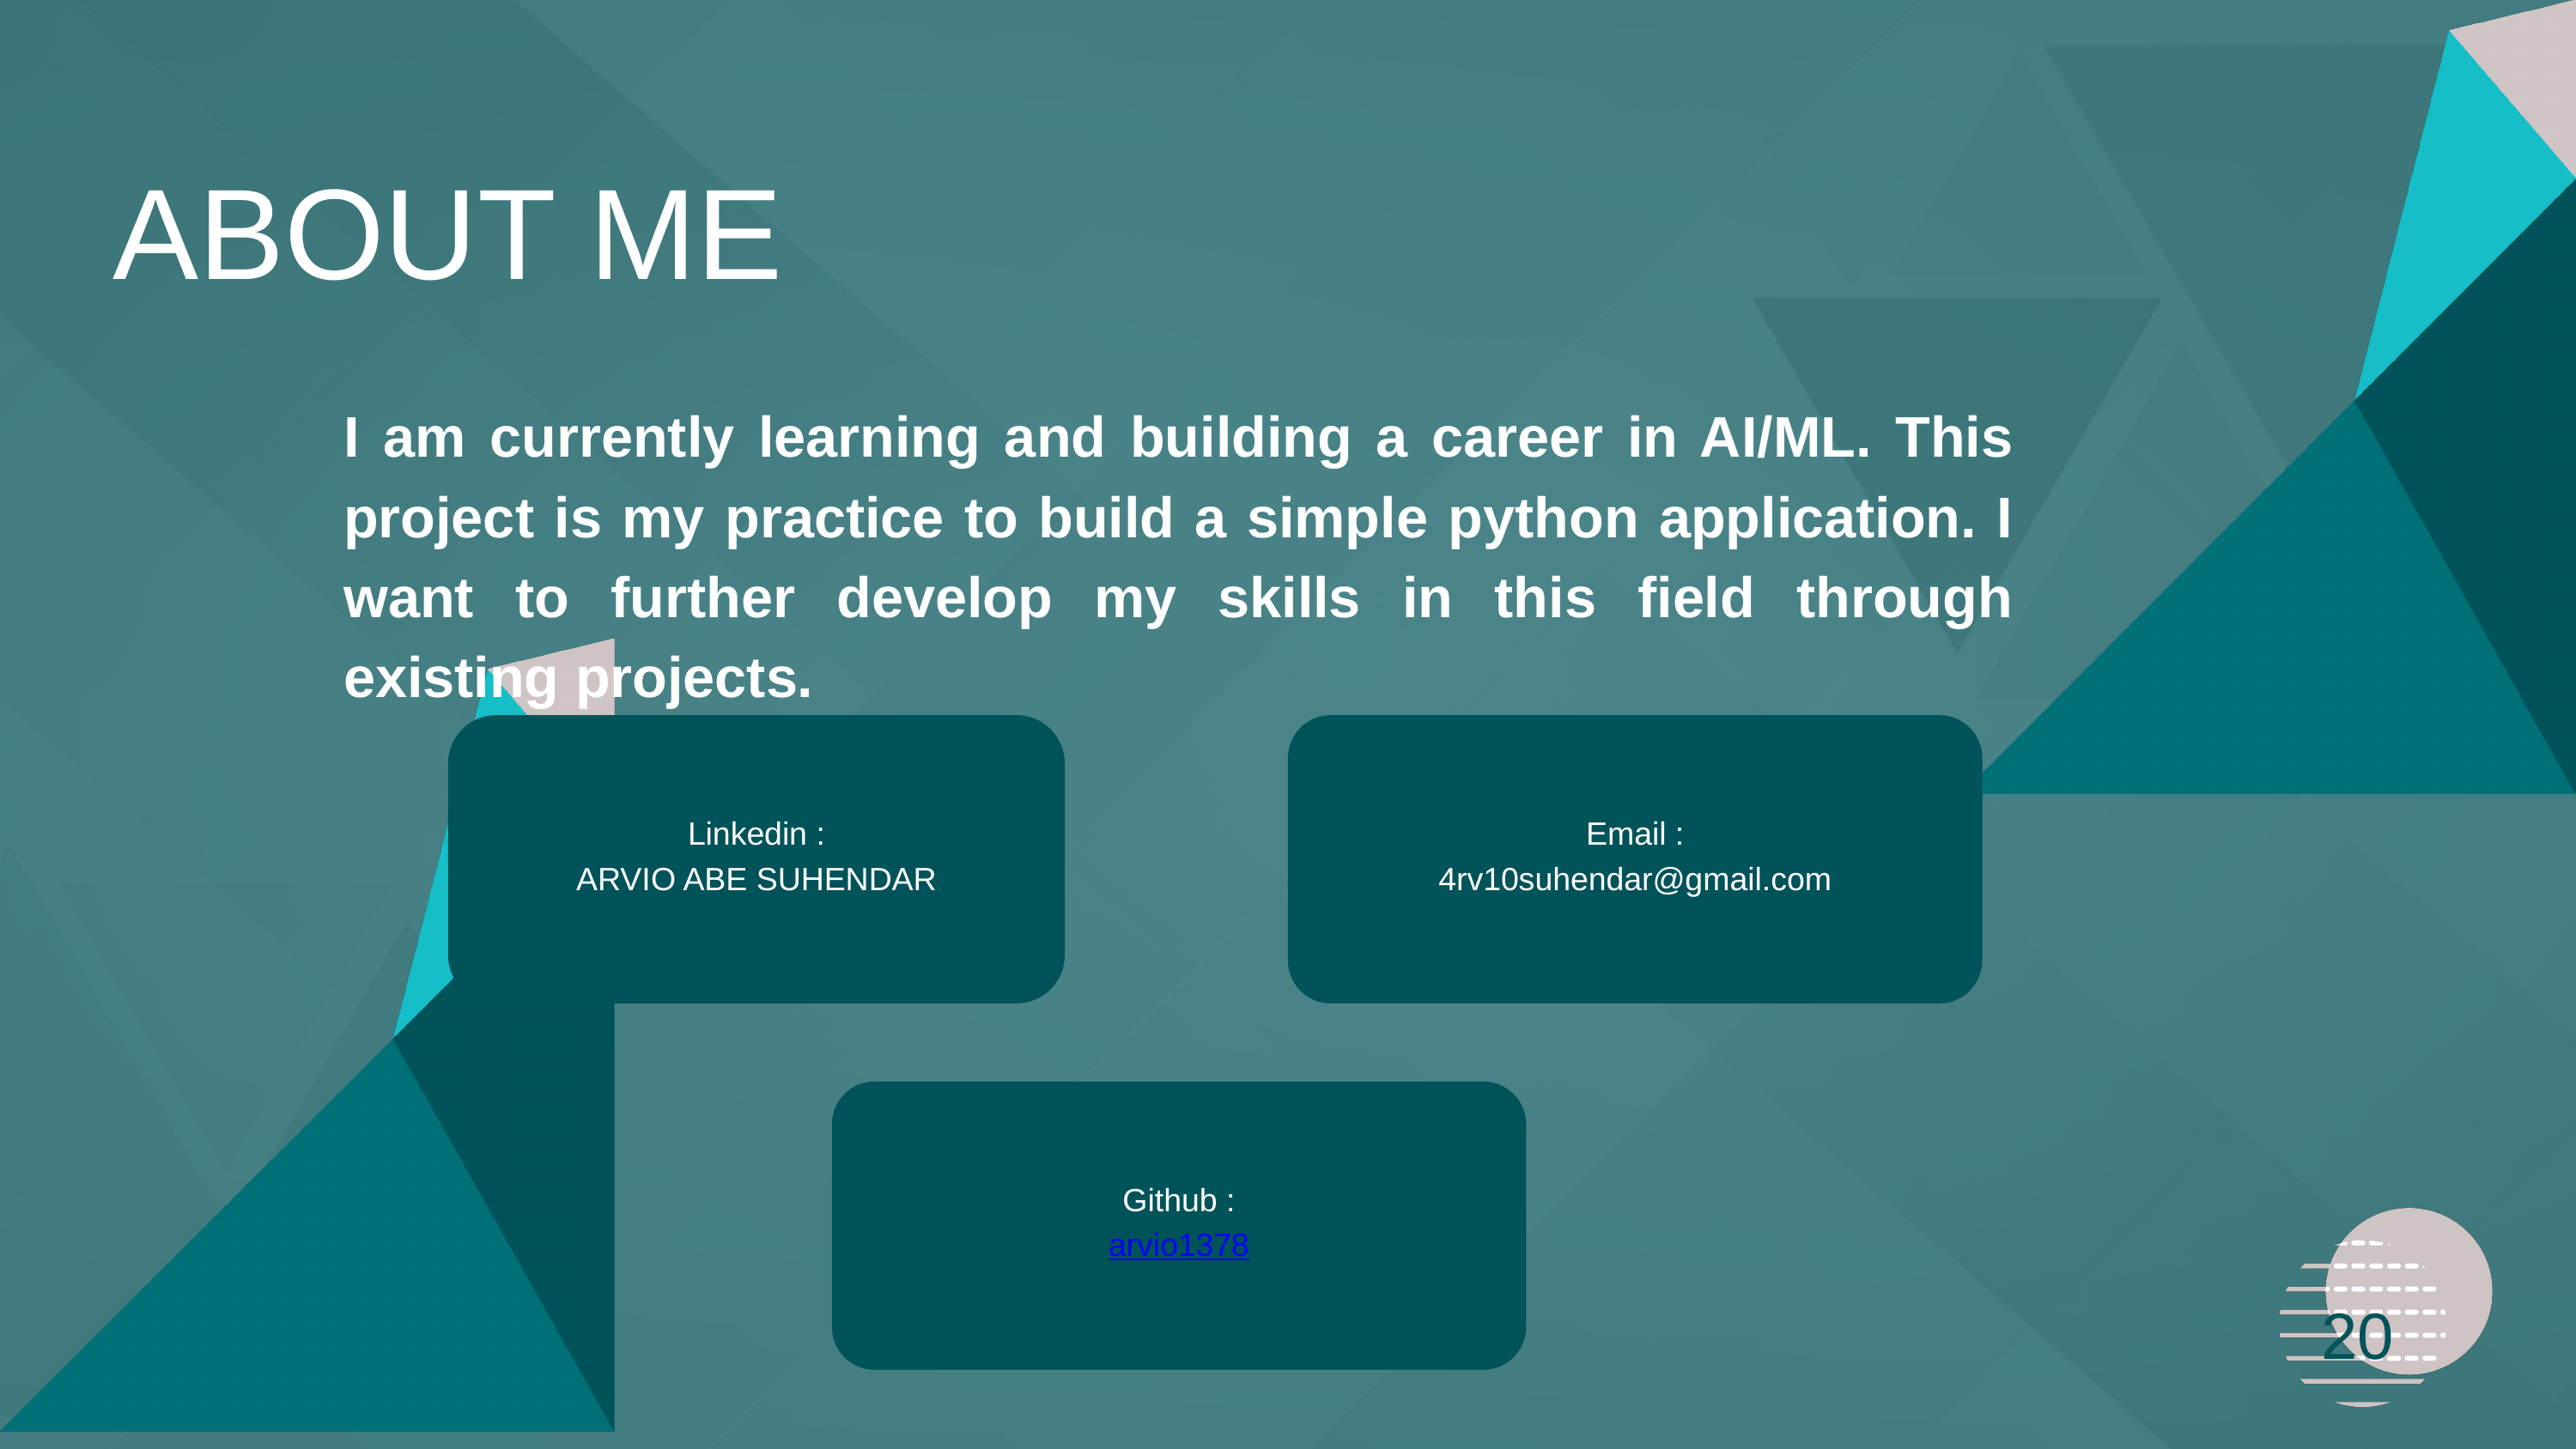

ABOUT ME
I am currently learning and building a career in AI/ML. This project is my practice to build a simple python application. I want to further develop my skills in this field through existing projects.

Linkedin :
ARVIO ABE SUHENDAR

Email :
4rv10suhendar@gmail.com

Github :
arvio1378

20